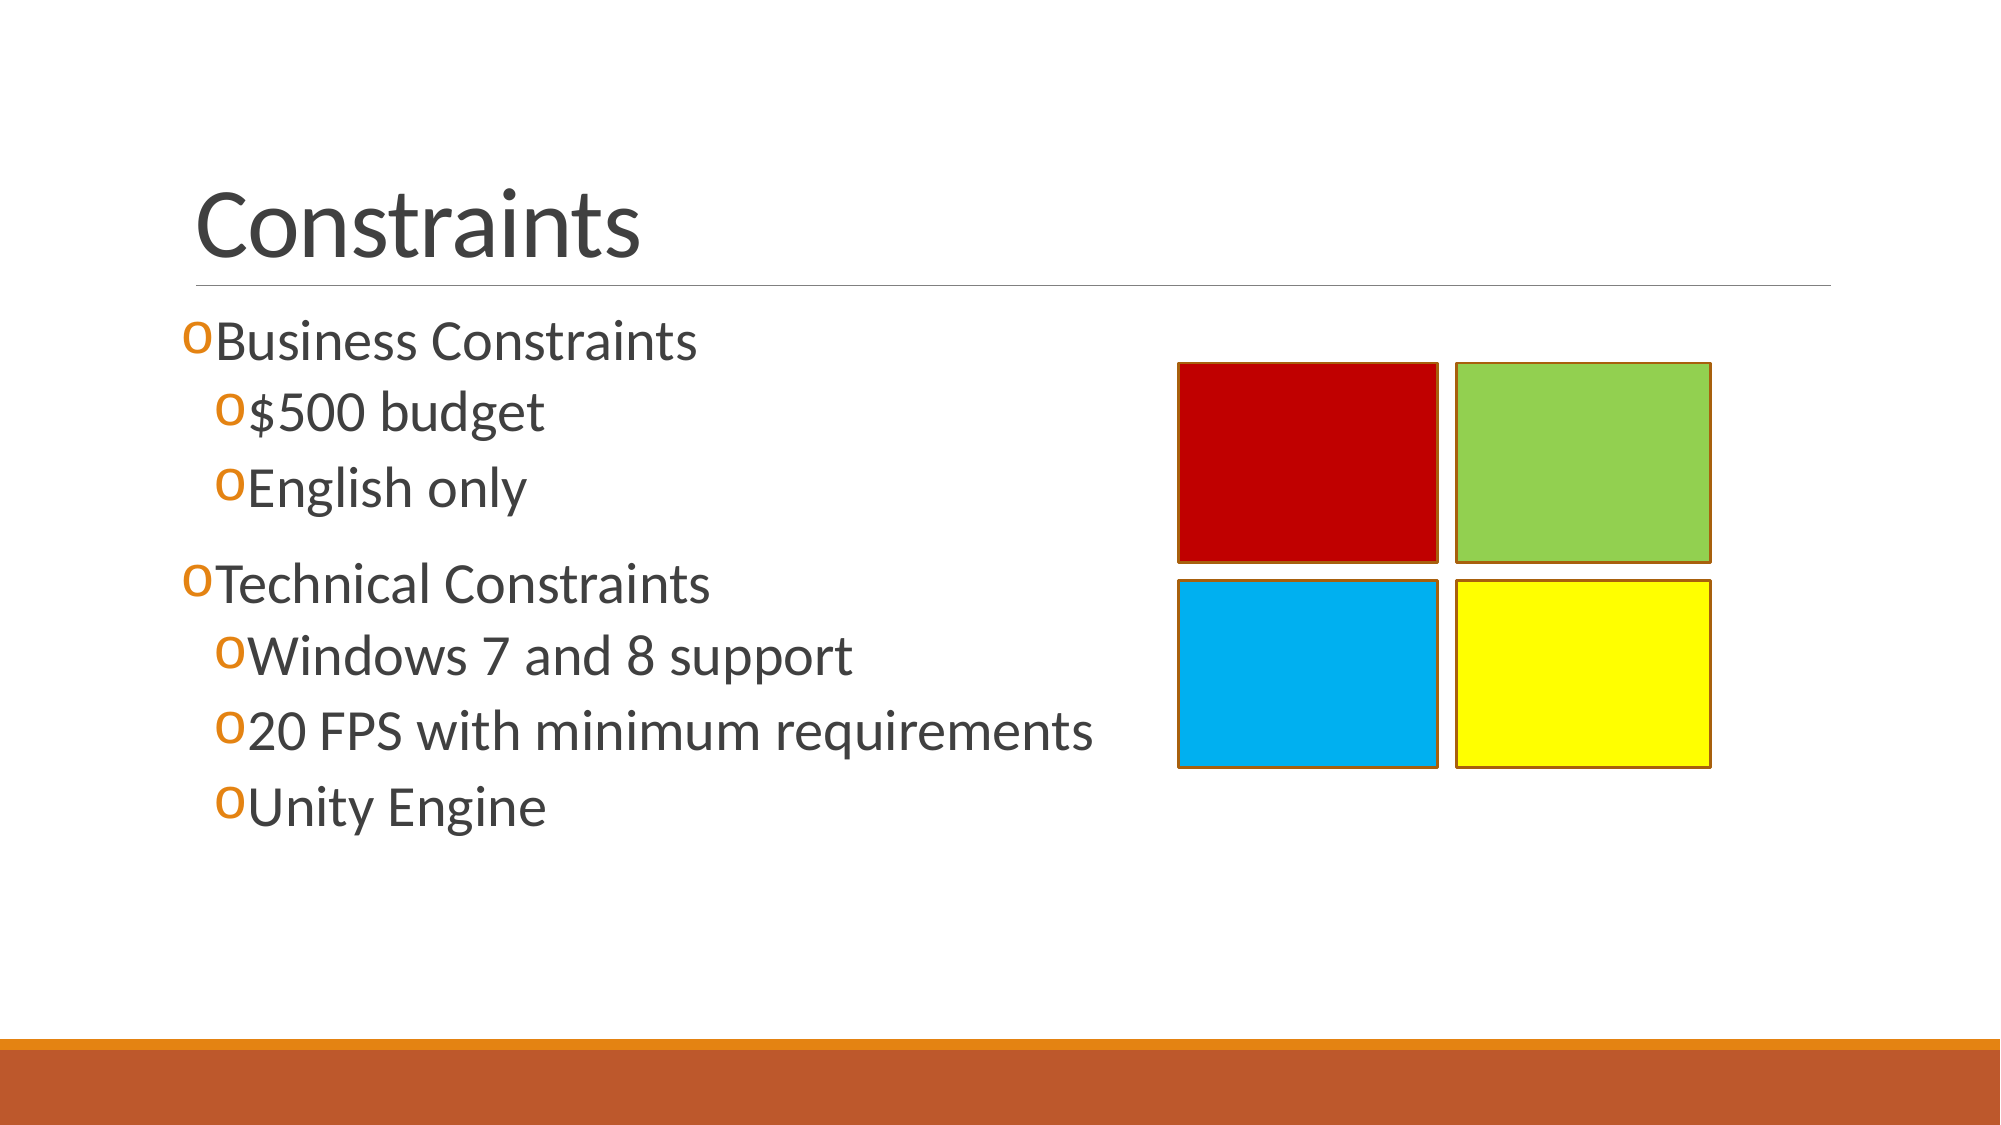

# Constraints
Business Constraints
$500 budget
English only
Technical Constraints
Windows 7 and 8 support
20 FPS with minimum requirements
Unity Engine